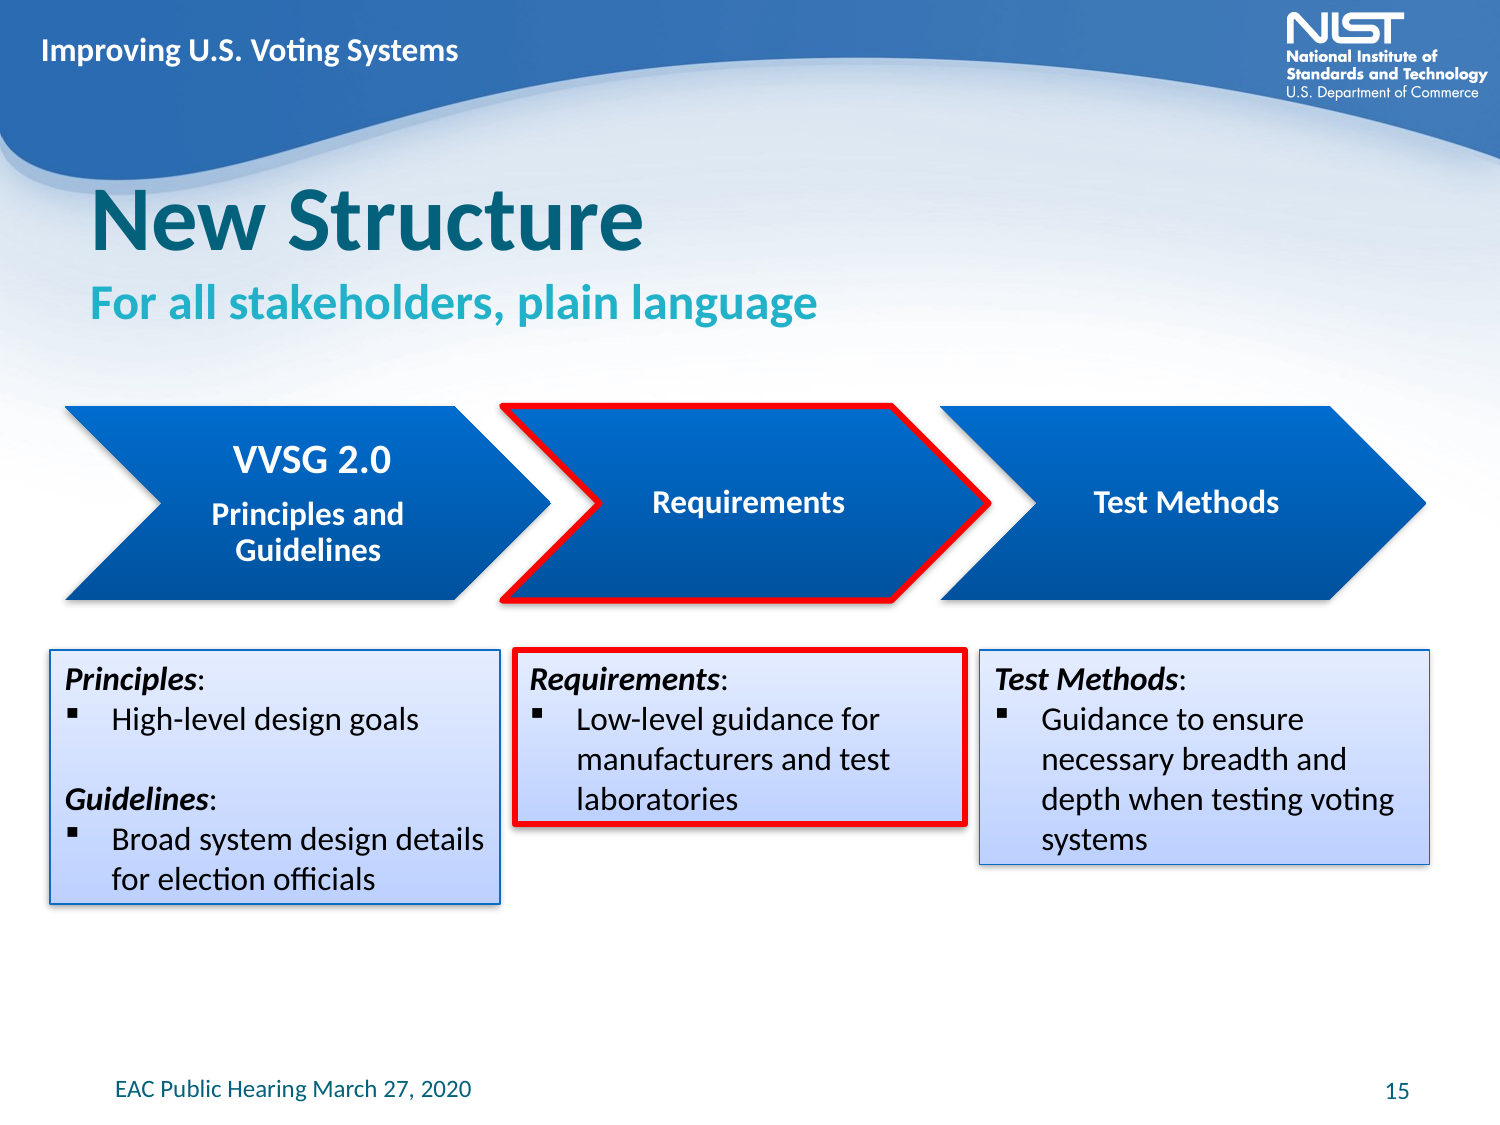

Improving U.S. Voting Systems
# New Structure For all stakeholders, plain language
VVSG 2.0
Principles and  Guidelines
Requirements
Test Methods
Test Methods:
Guidance to ensure necessary breadth and depth when testing voting systems
Principles:
High-level design goals

Guidelines:
Broad system design details for election officials
Requirements:
Low-level guidance for manufacturers and test laboratories
EAC Public Hearing March 27, 2020
15